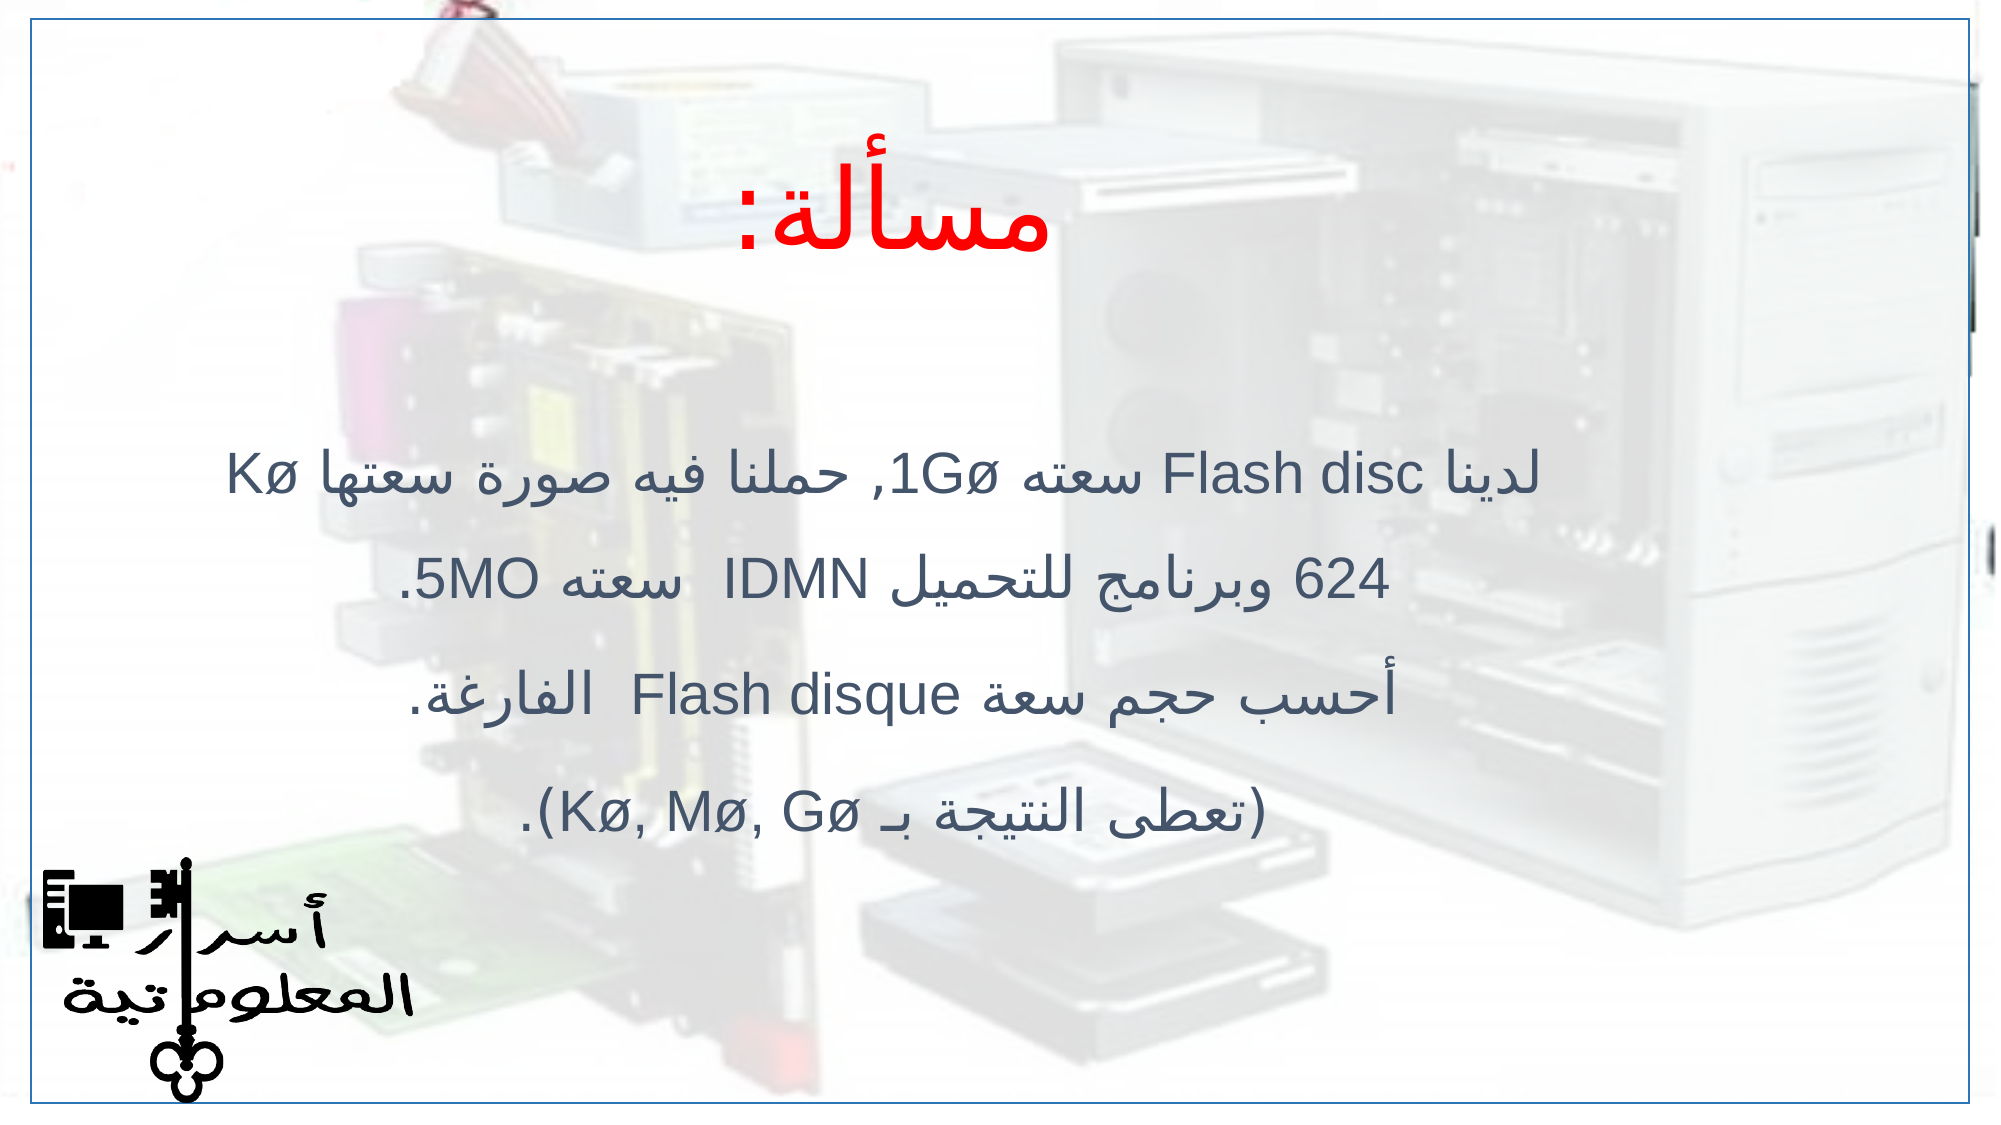

مسألة:
 لدينا Flash disc سعته 1Gø, حملنا فيه صورة سعتها Kø 624 وبرنامج للتحميل IDMN  سعته 5MO.
أحسب حجم سعة Flash disque  الفارغة.
(تعطى النتيجة بـ Kø, Mø, Gø).